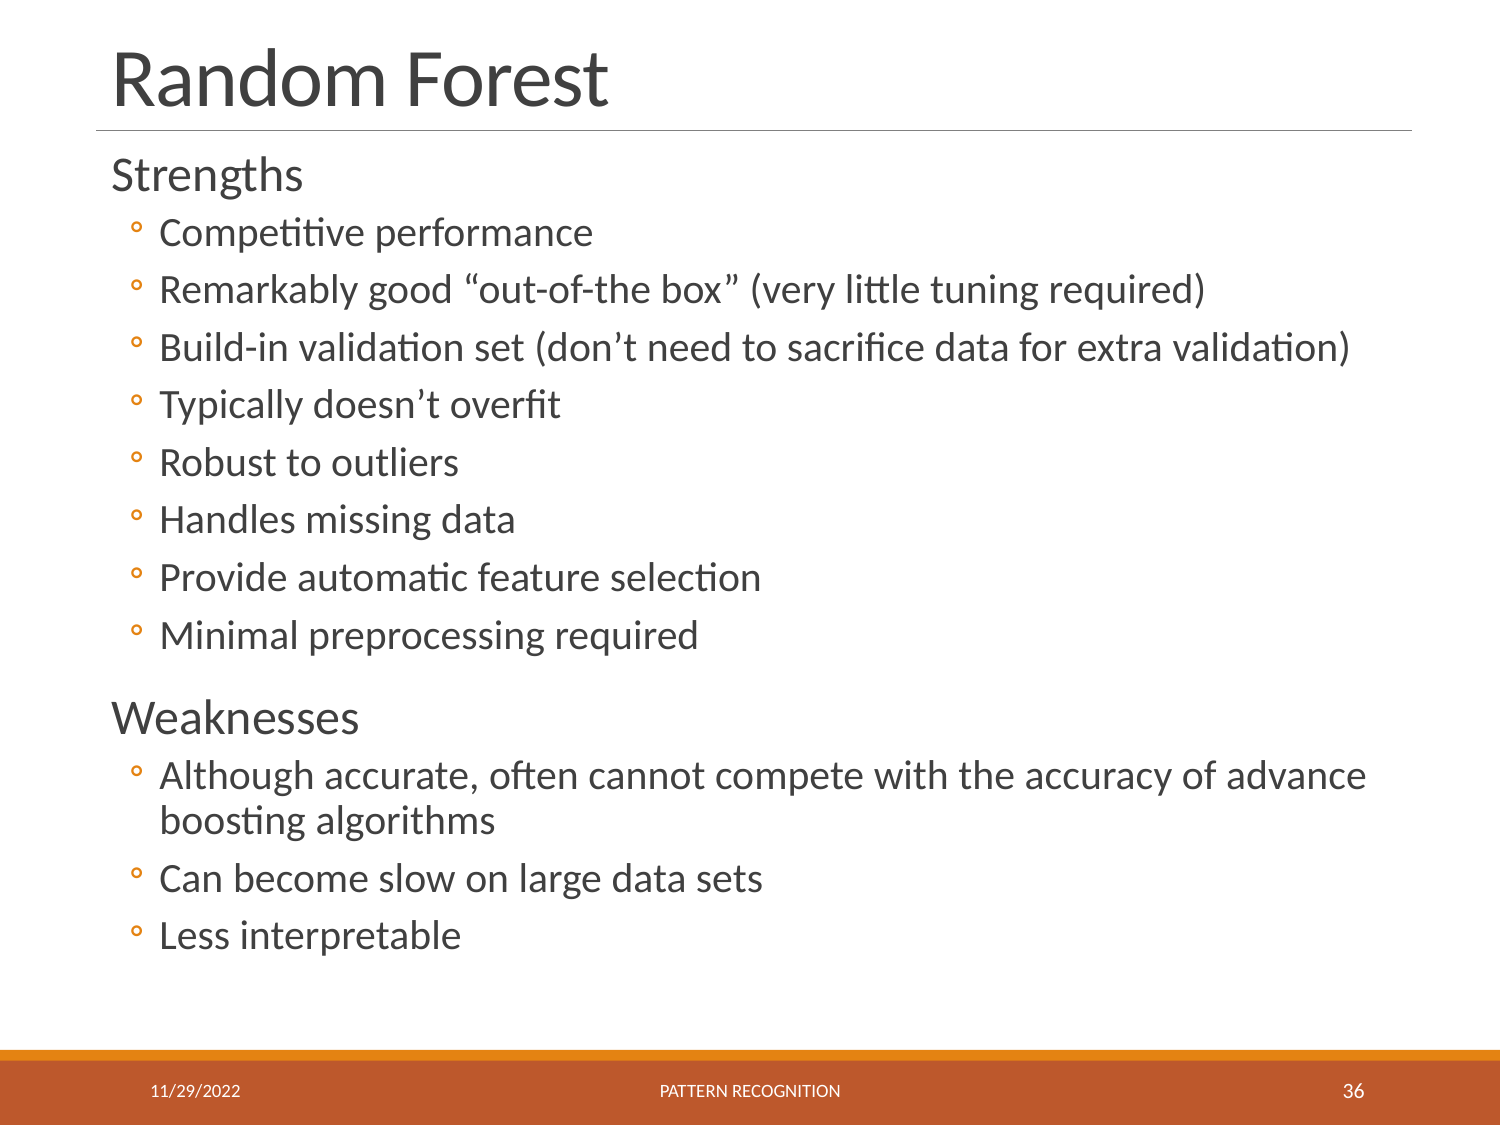

# Random Forest
Strengths
Competitive performance
Remarkably good “out-of-the box” (very little tuning required)
Build-in validation set (don’t need to sacrifice data for extra validation)
Typically doesn’t overfit
Robust to outliers
Handles missing data
Provide automatic feature selection
Minimal preprocessing required
Weaknesses
Although accurate, often cannot compete with the accuracy of advance boosting algorithms
Can become slow on large data sets
Less interpretable
11/29/2022
Pattern recognition
36